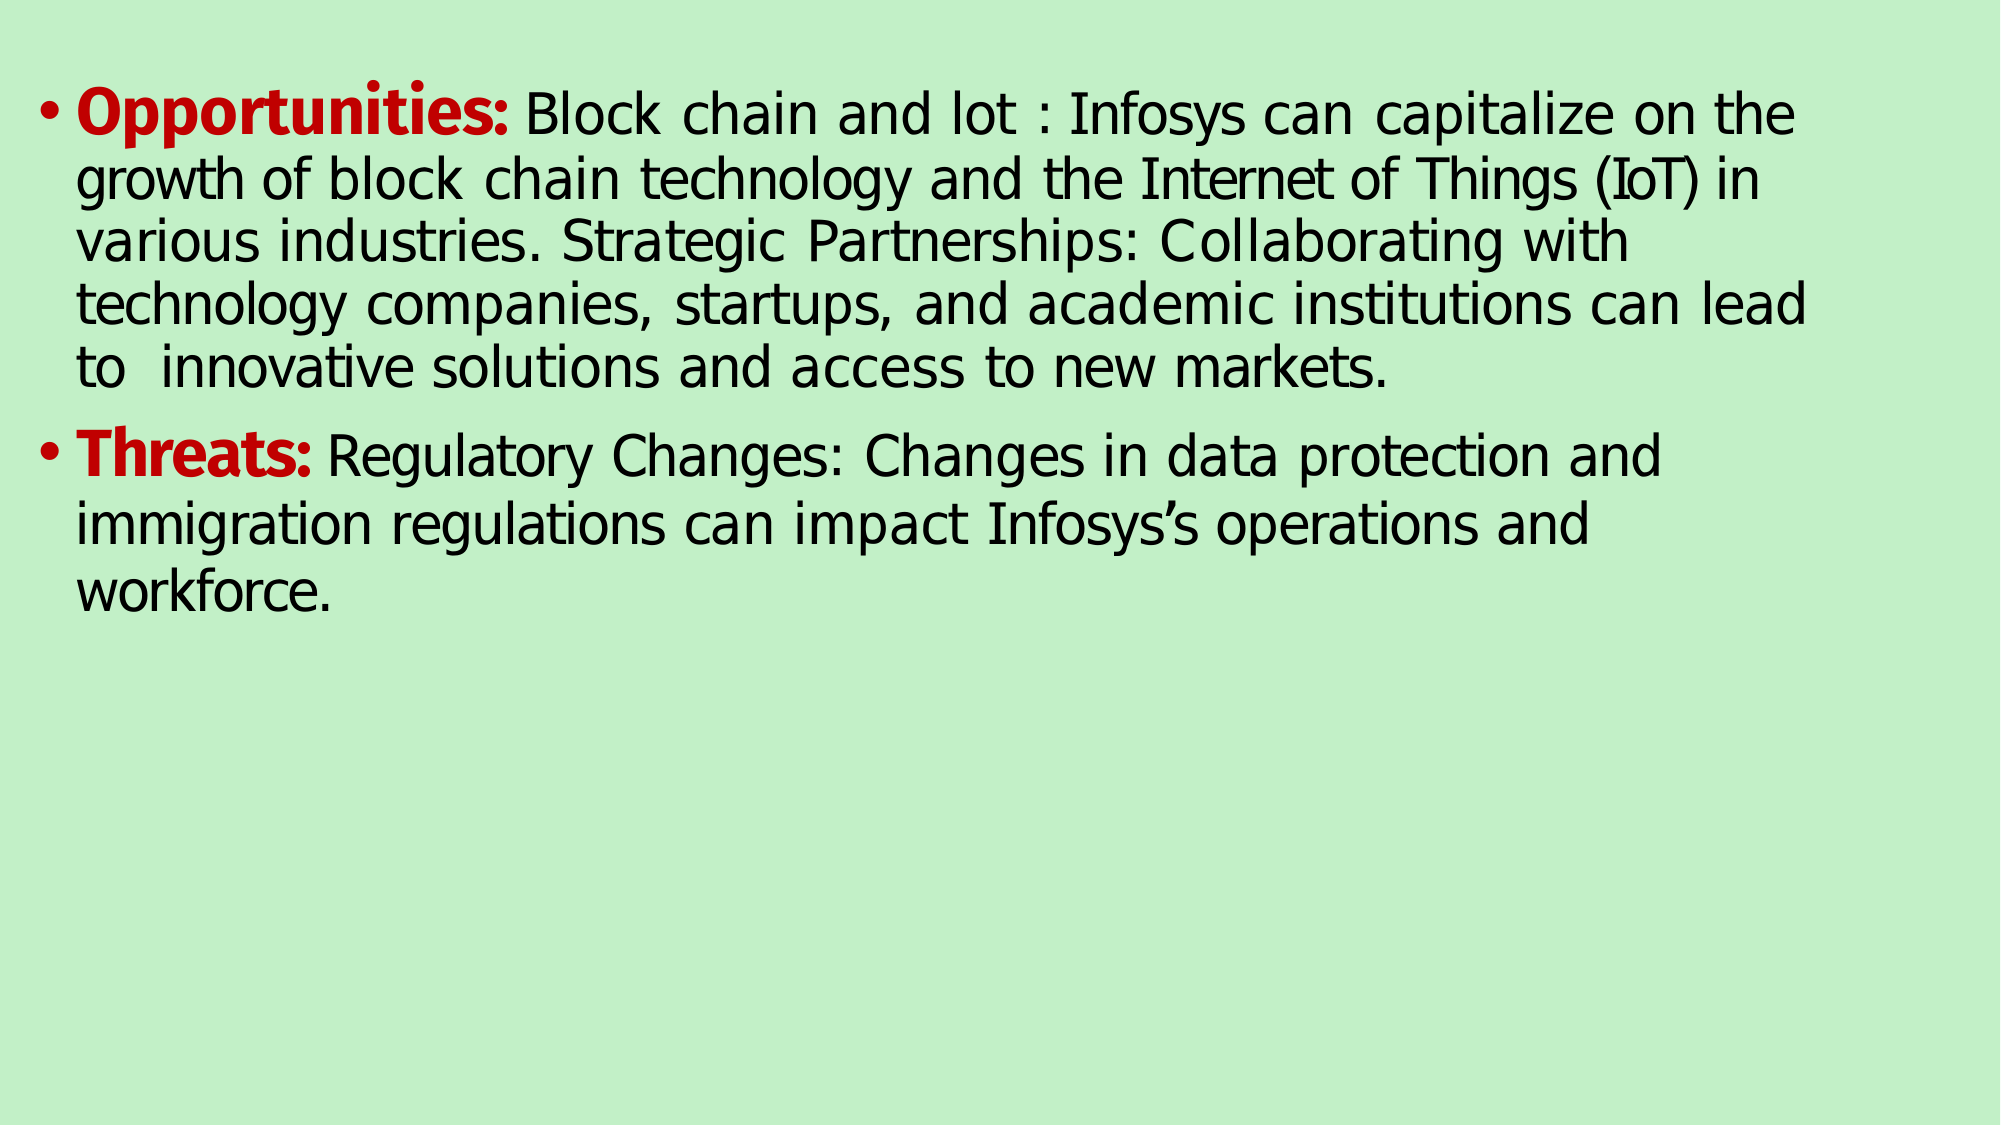

Opportunities: Block chain and lot : Infosys can capitalize on the  growth of block chain technology and the Internet of Things (IoT) in  various industries. Strategic Partnerships: Collaborating with  technology companies, startups, and academic institutions can lead to  innovative solutions and access to new markets.
Threats: Regulatory Changes: Changes in data protection and
immigration regulations can impact Infosys’s operations and workforce.